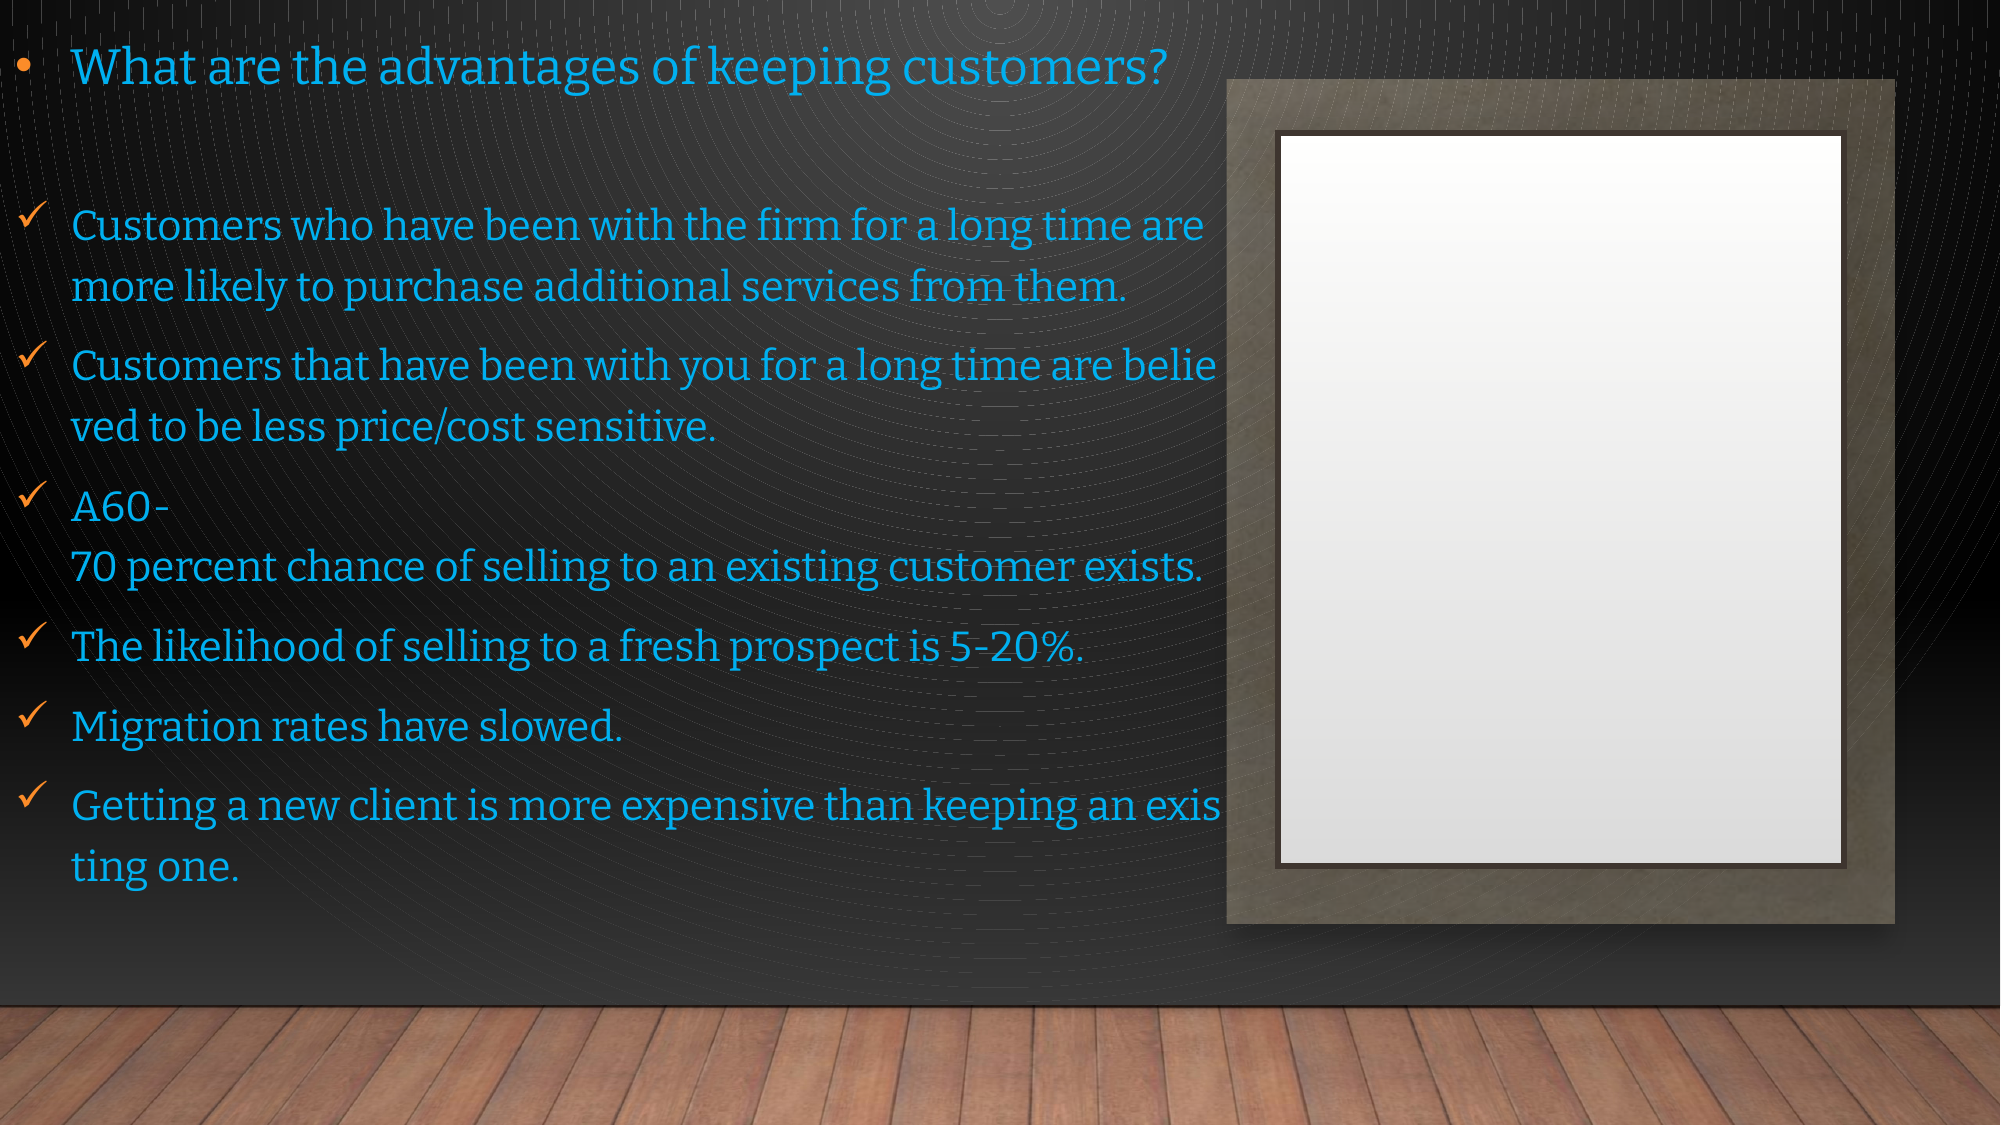

What are the advantages of keeping customers?

Customers who have been with the firm for a long time are more likely to purchase additional services from them.
Customers that have been with you for a long time are believed to be less price/cost sensitive.
A60-70 percent chance of selling to an existing customer exists.
The likelihood of selling to a fresh prospect is 5-20%.
Migration rates have slowed.
Getting a new client is more expensive than keeping an existing one.